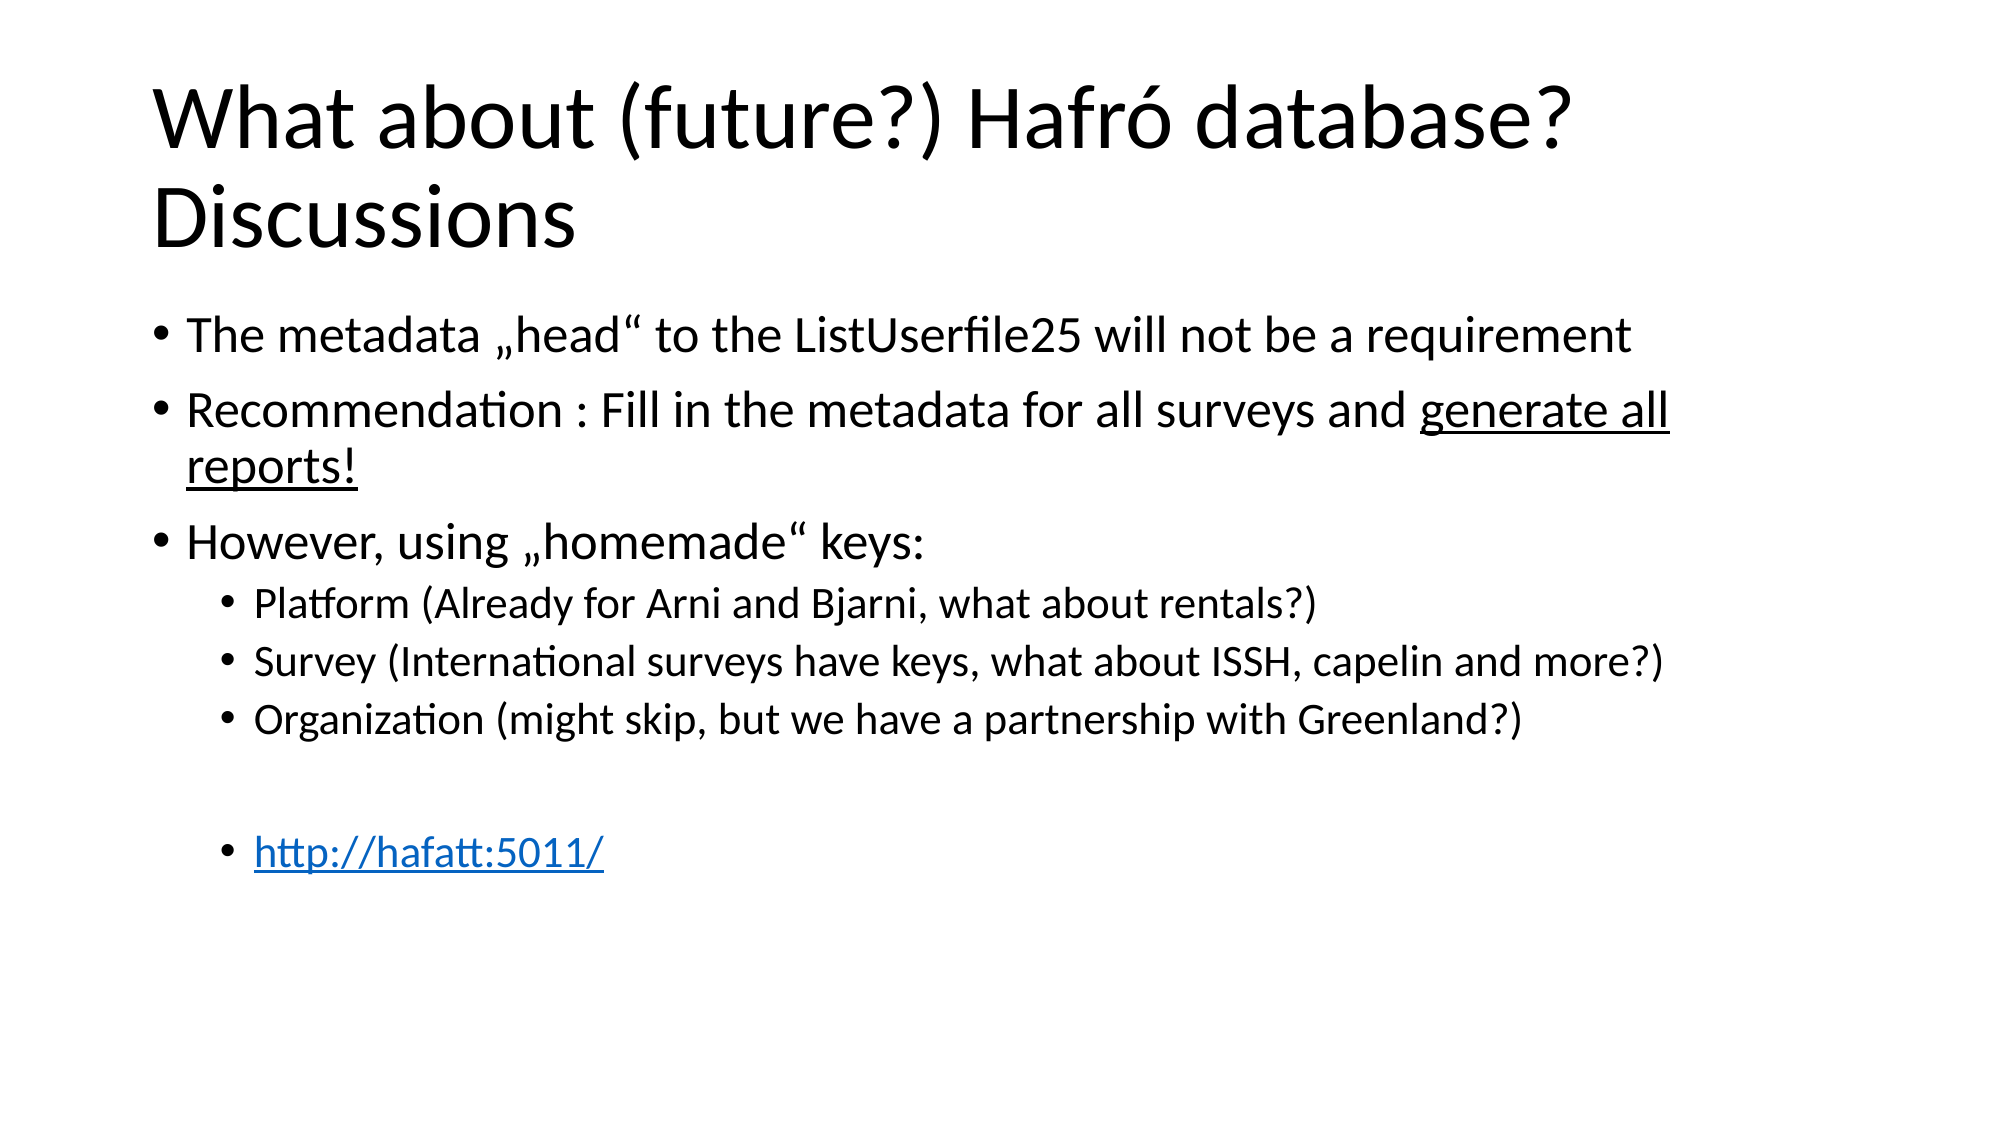

# What about (future?) Hafró database? Discussions
The metadata „head“ to the ListUserfile25 will not be a requirement
Recommendation : Fill in the metadata for all surveys and generate all reports!
However, using „homemade“ keys:
Platform (Already for Arni and Bjarni, what about rentals?)
Survey (International surveys have keys, what about ISSH, capelin and more?)
Organization (might skip, but we have a partnership with Greenland?)

http://hafatt:5011/